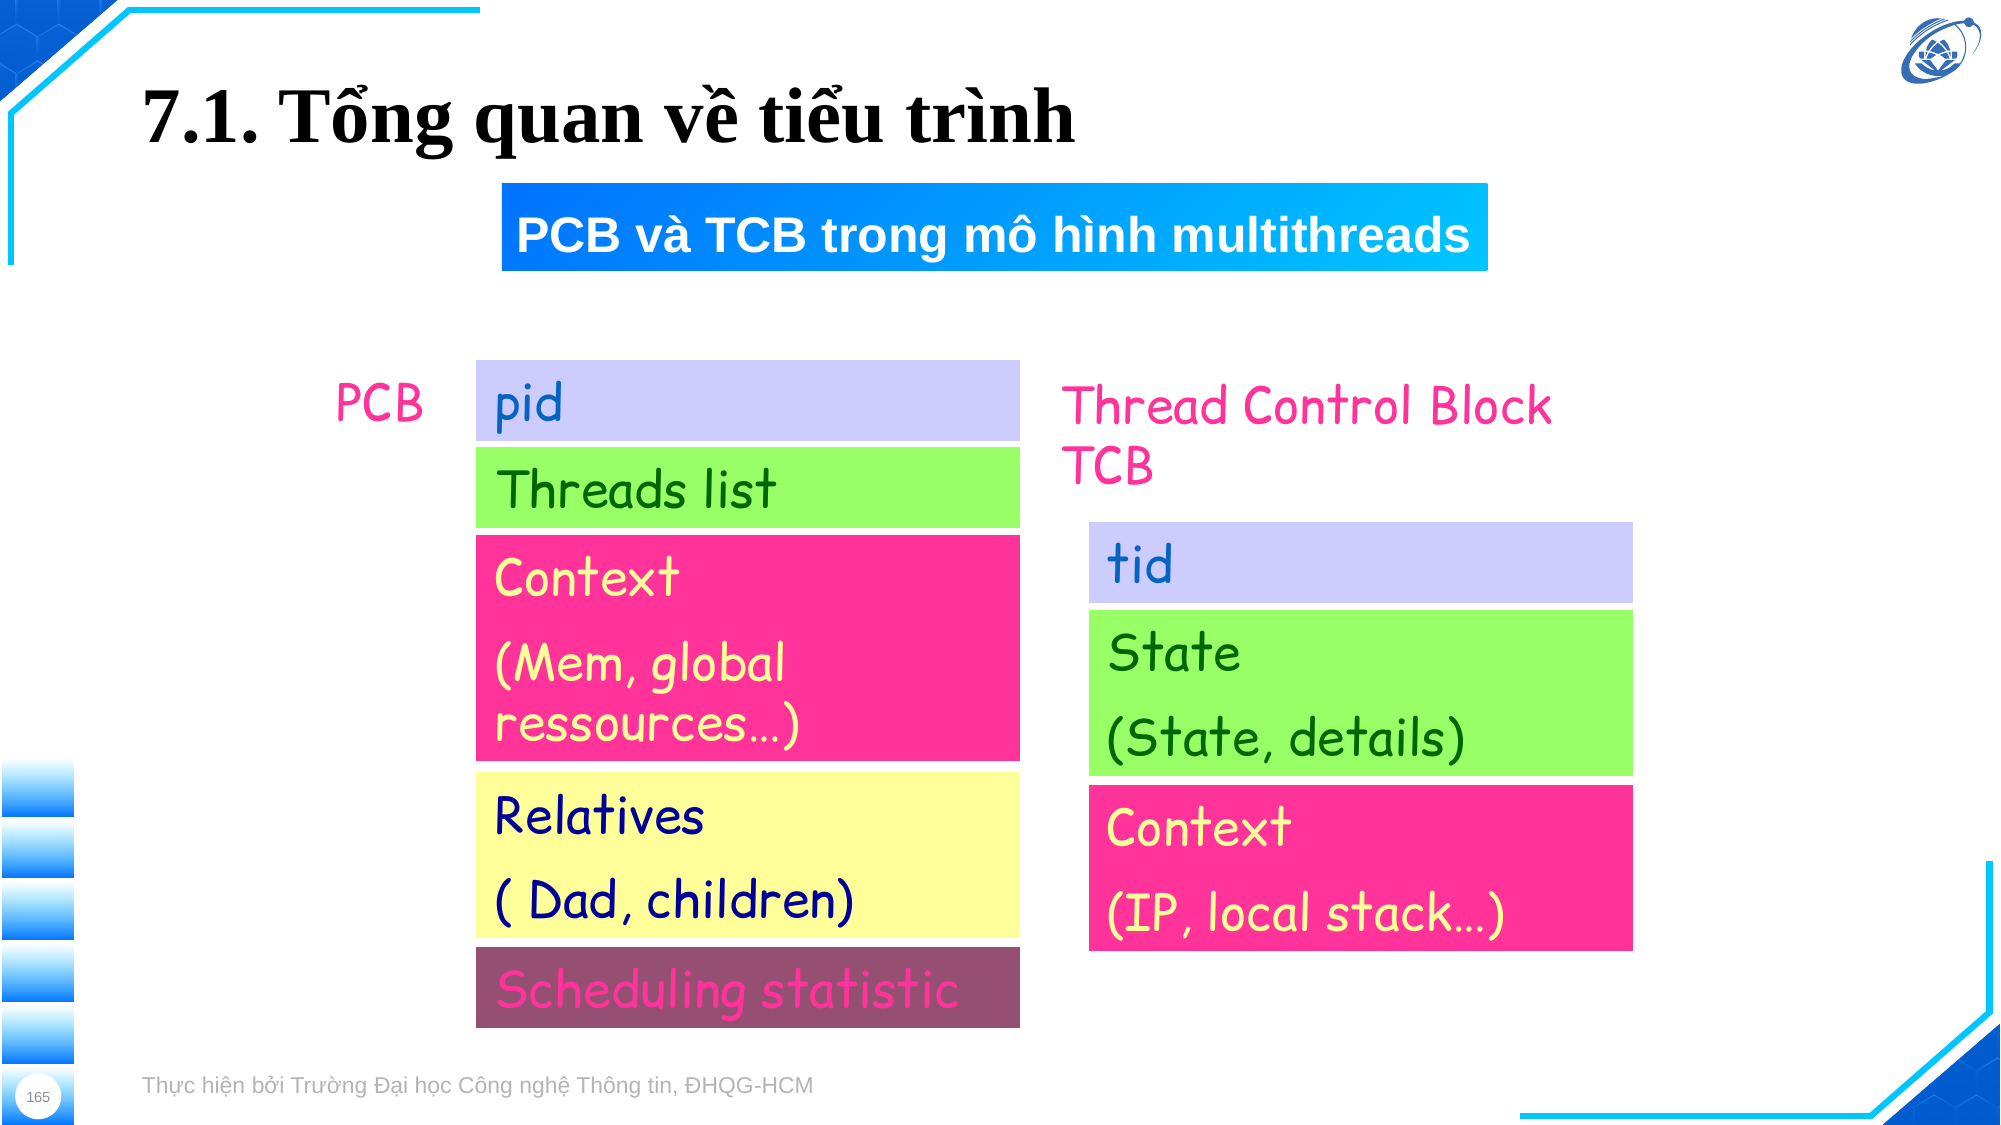

# 7.1. Tổng quan về tiểu trình
PCB và TCB trong mô hình multithreads
PCB
pid
Thread Control Block
TCB

Threads list
tid
Context
(Mem, global ressources…)
State
(State, details)
Relatives
( Dad, children)
Context
(IP, local stack…)
Scheduling statistic
Thực hiện bởi Trường Đại học Công nghệ Thông tin, ĐHQG-HCM
165